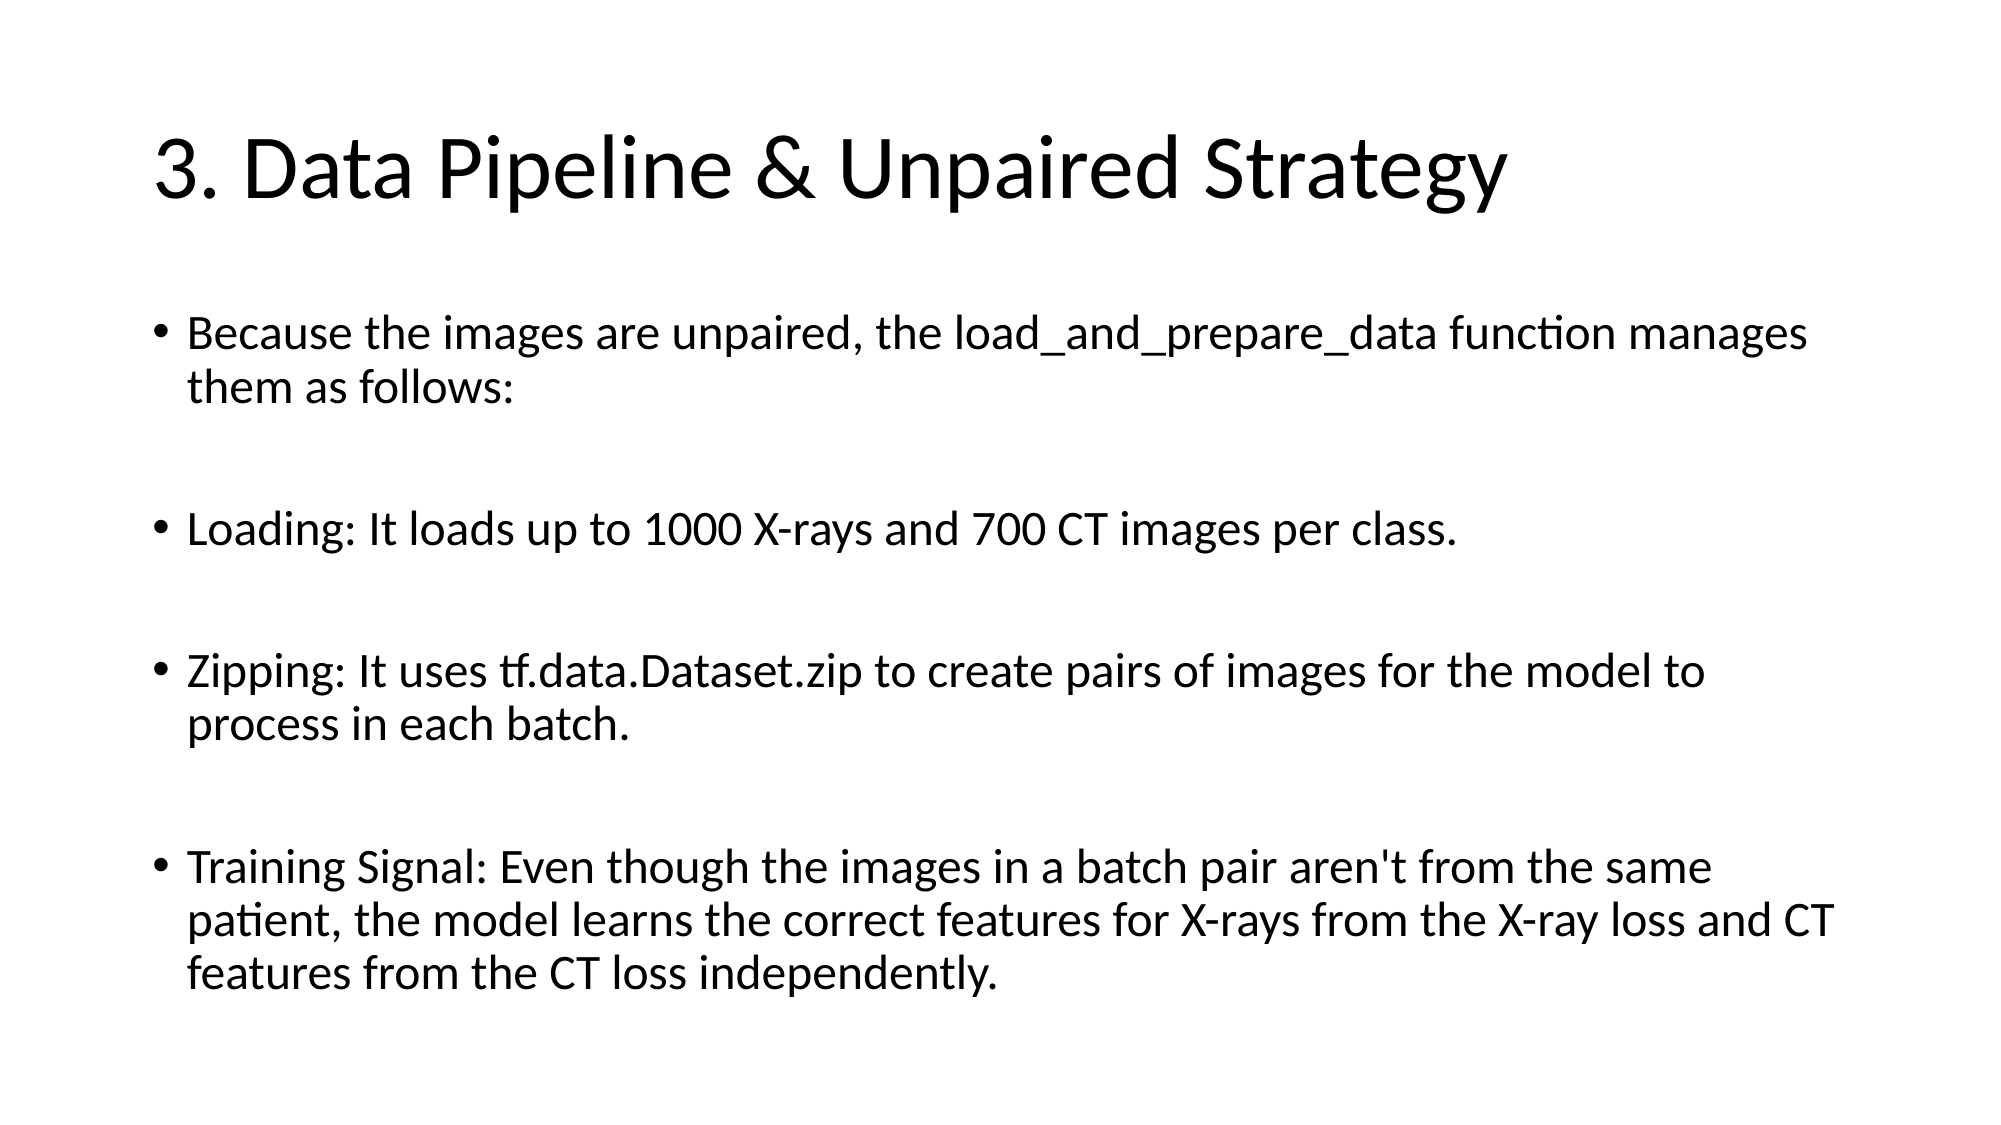

# 3. Data Pipeline & Unpaired Strategy
Because the images are unpaired, the load_and_prepare_data function manages them as follows:

Loading: It loads up to 1000 X-rays and 700 CT images per class.

Zipping: It uses tf.data.Dataset.zip to create pairs of images for the model to process in each batch.

Training Signal: Even though the images in a batch pair aren't from the same patient, the model learns the correct features for X-rays from the X-ray loss and CT features from the CT loss independently.